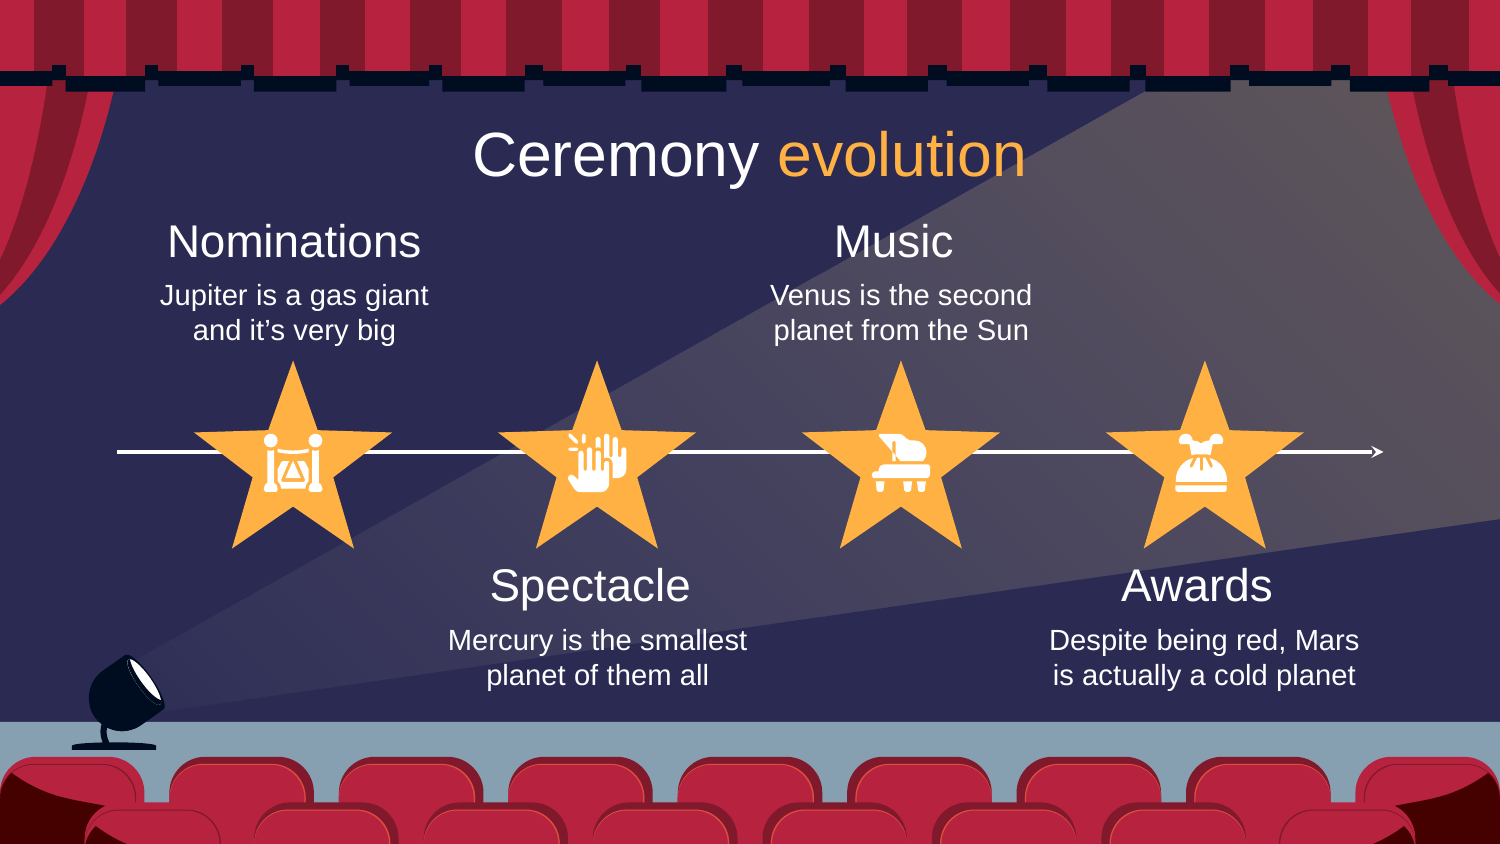

# Ceremony evolution
Music
Nominations
Venus is the second planet from the Sun
Jupiter is a gas giant and it’s very big

Spectacle
Awards
Mercury is the smallest planet of them all
Despite being red, Mars is actually a cold planet